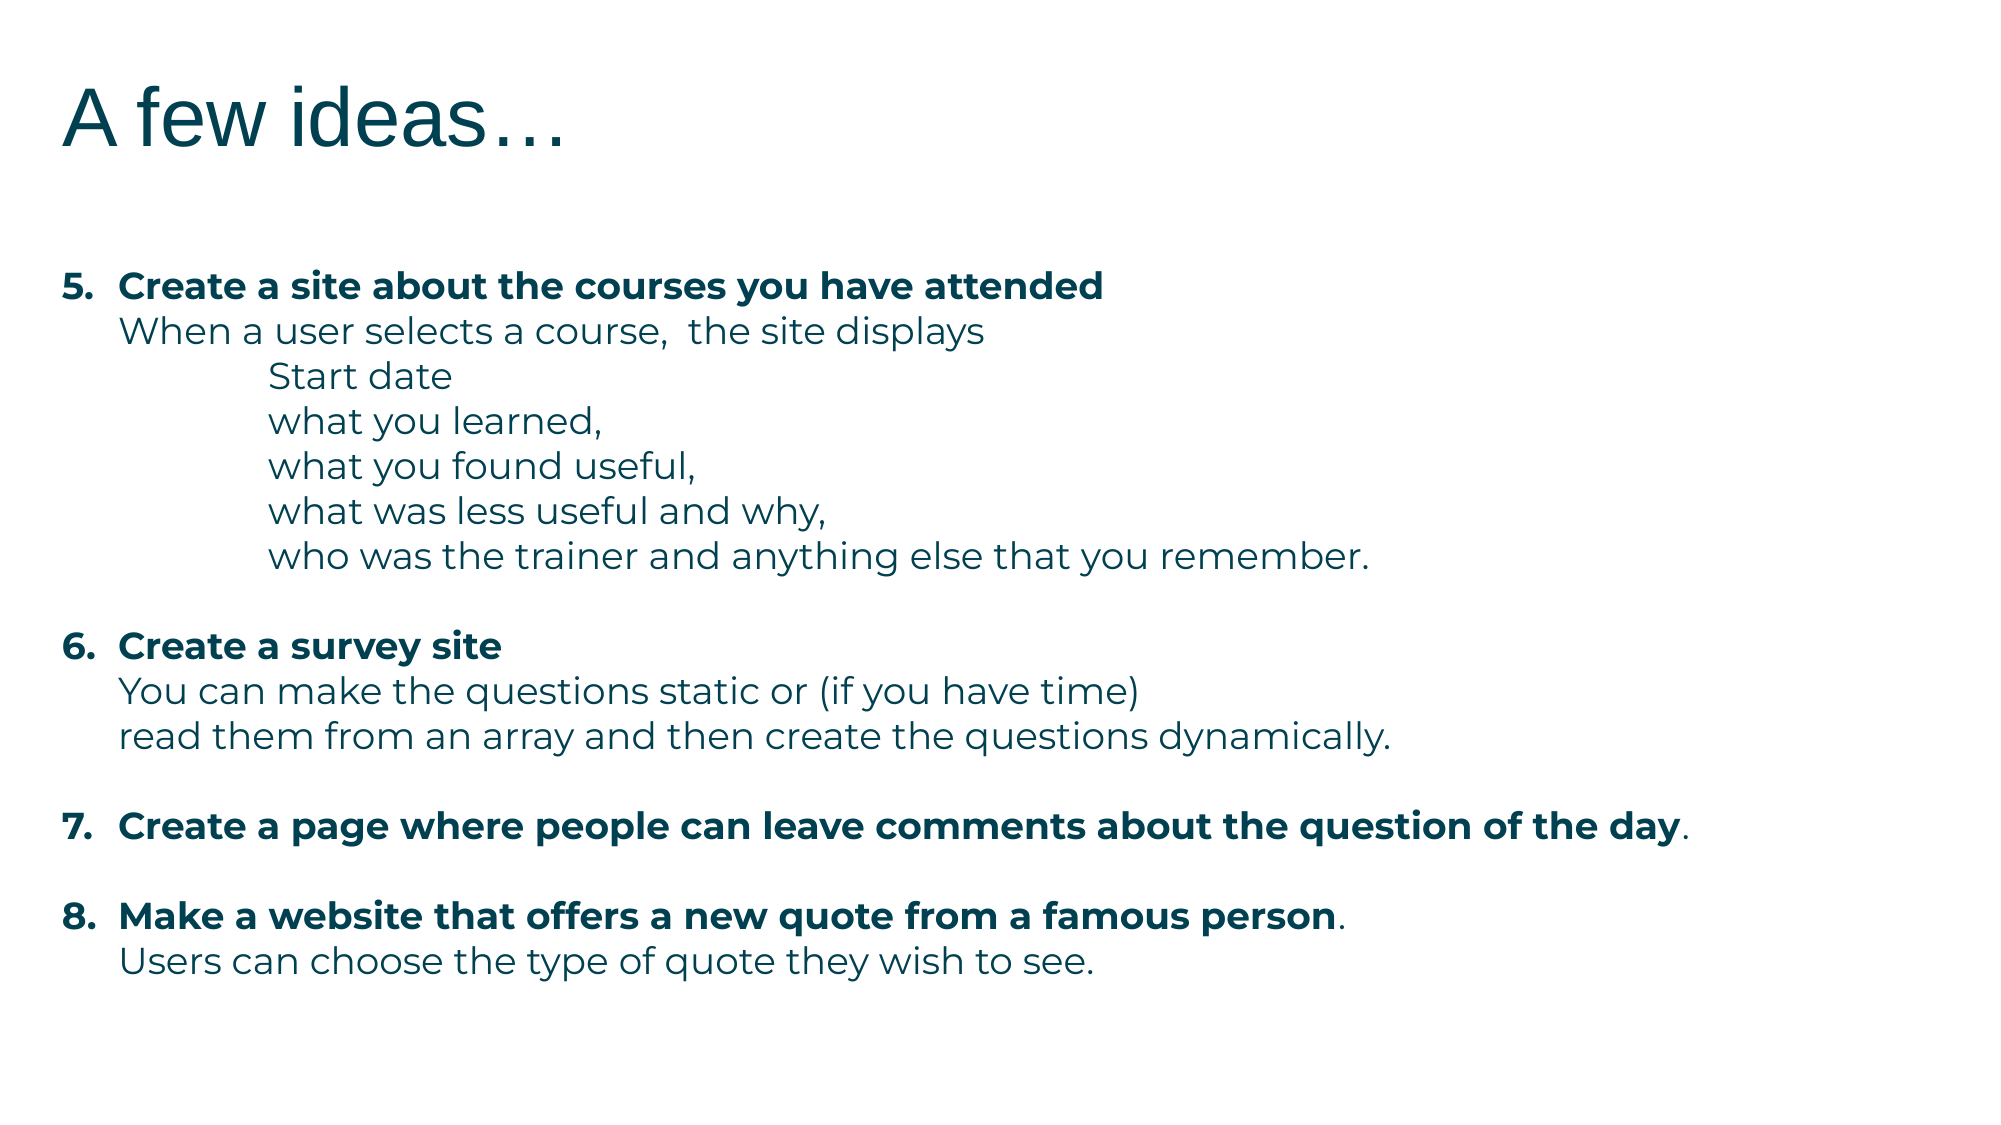

A few ideas…
Create a site about the courses you have attended
When a user selects a course,  the site displays
	Start date
	what you learned,
	what you found useful,
	what was less useful and why,
	who was the trainer and anything else that you remember.
Create a survey site
You can make the questions static or (if you have time)
read them from an array and then create the questions dynamically.
Create a page where people can leave comments about the question of the day.
Make a website that offers a new quote from a famous person.
Users can choose the type of quote they wish to see.